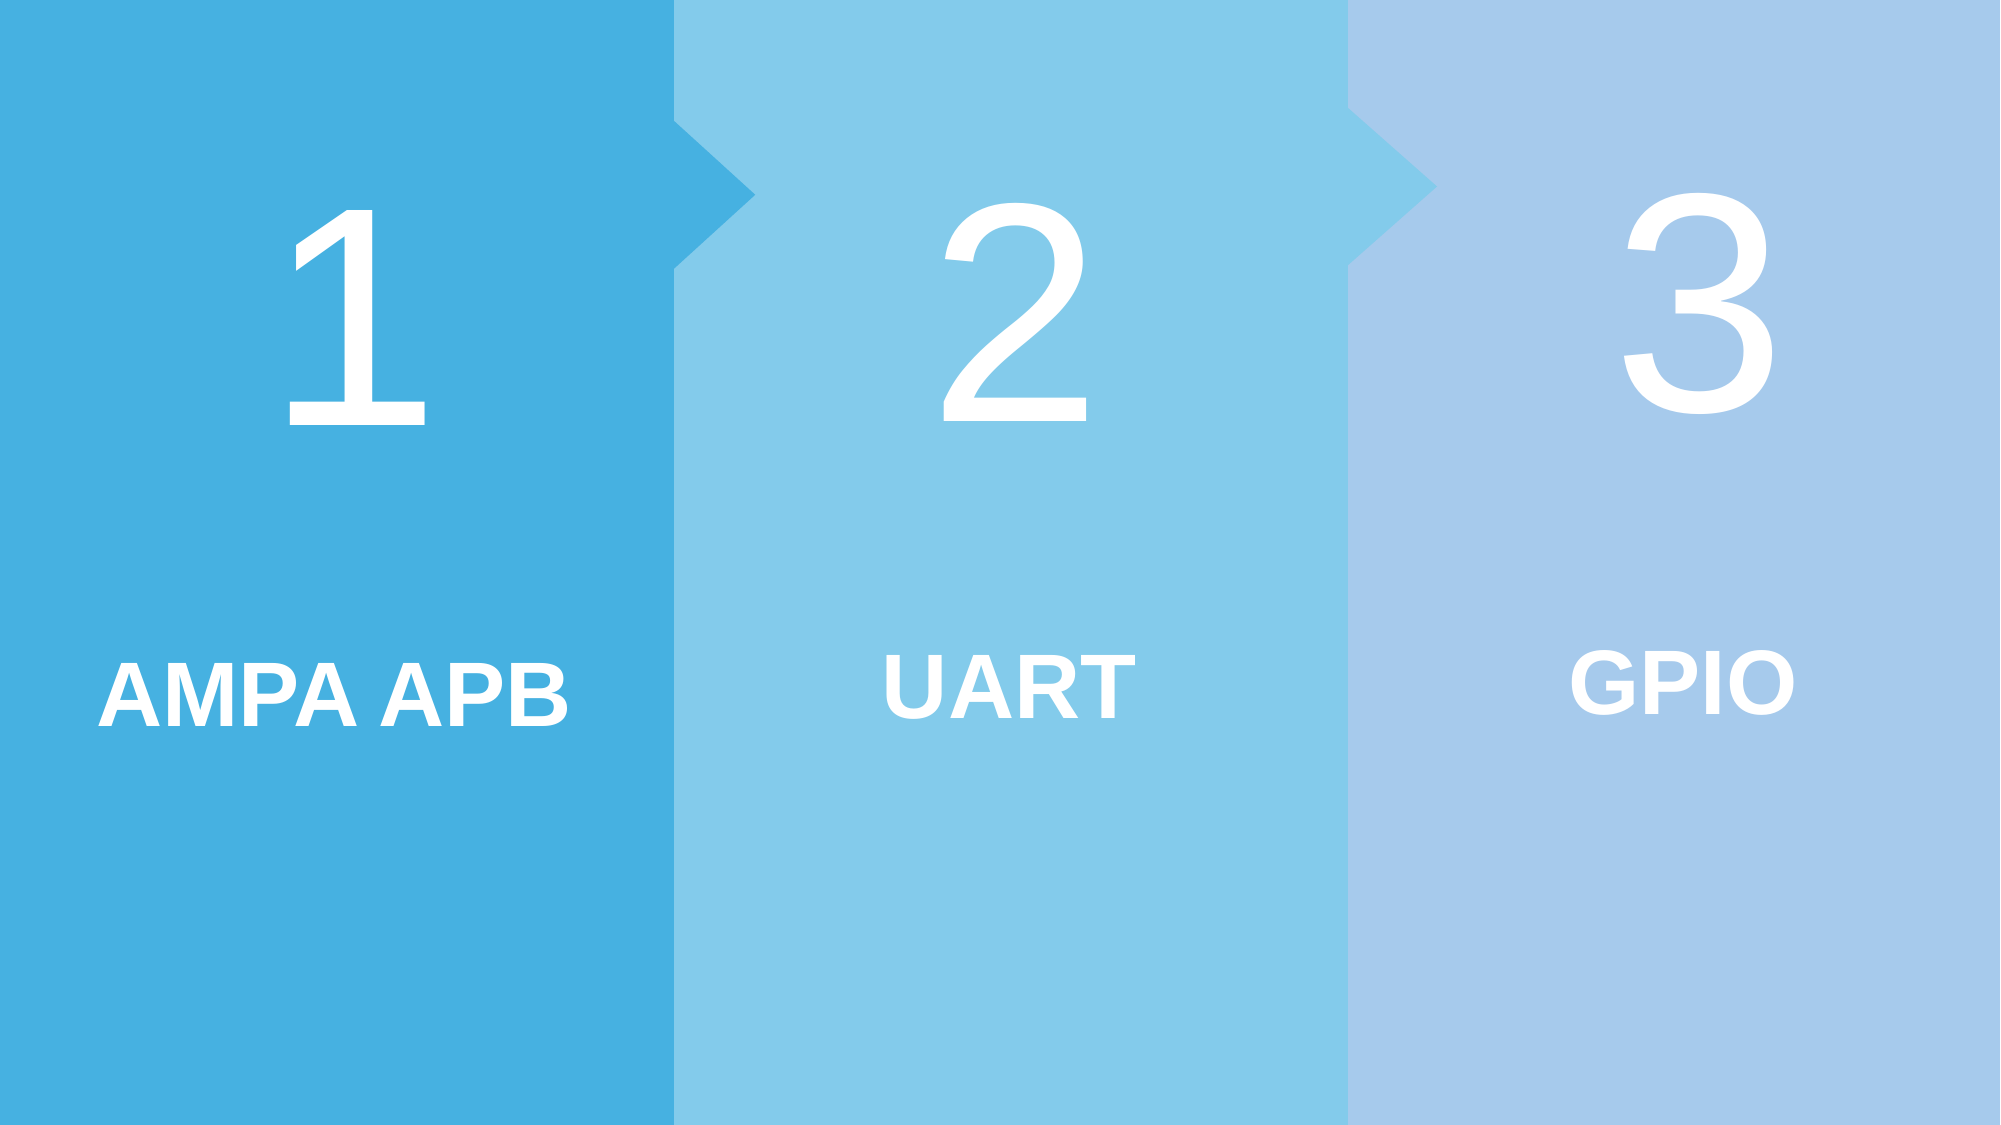

2
UART

1

AMPA APB

3

 GPIO